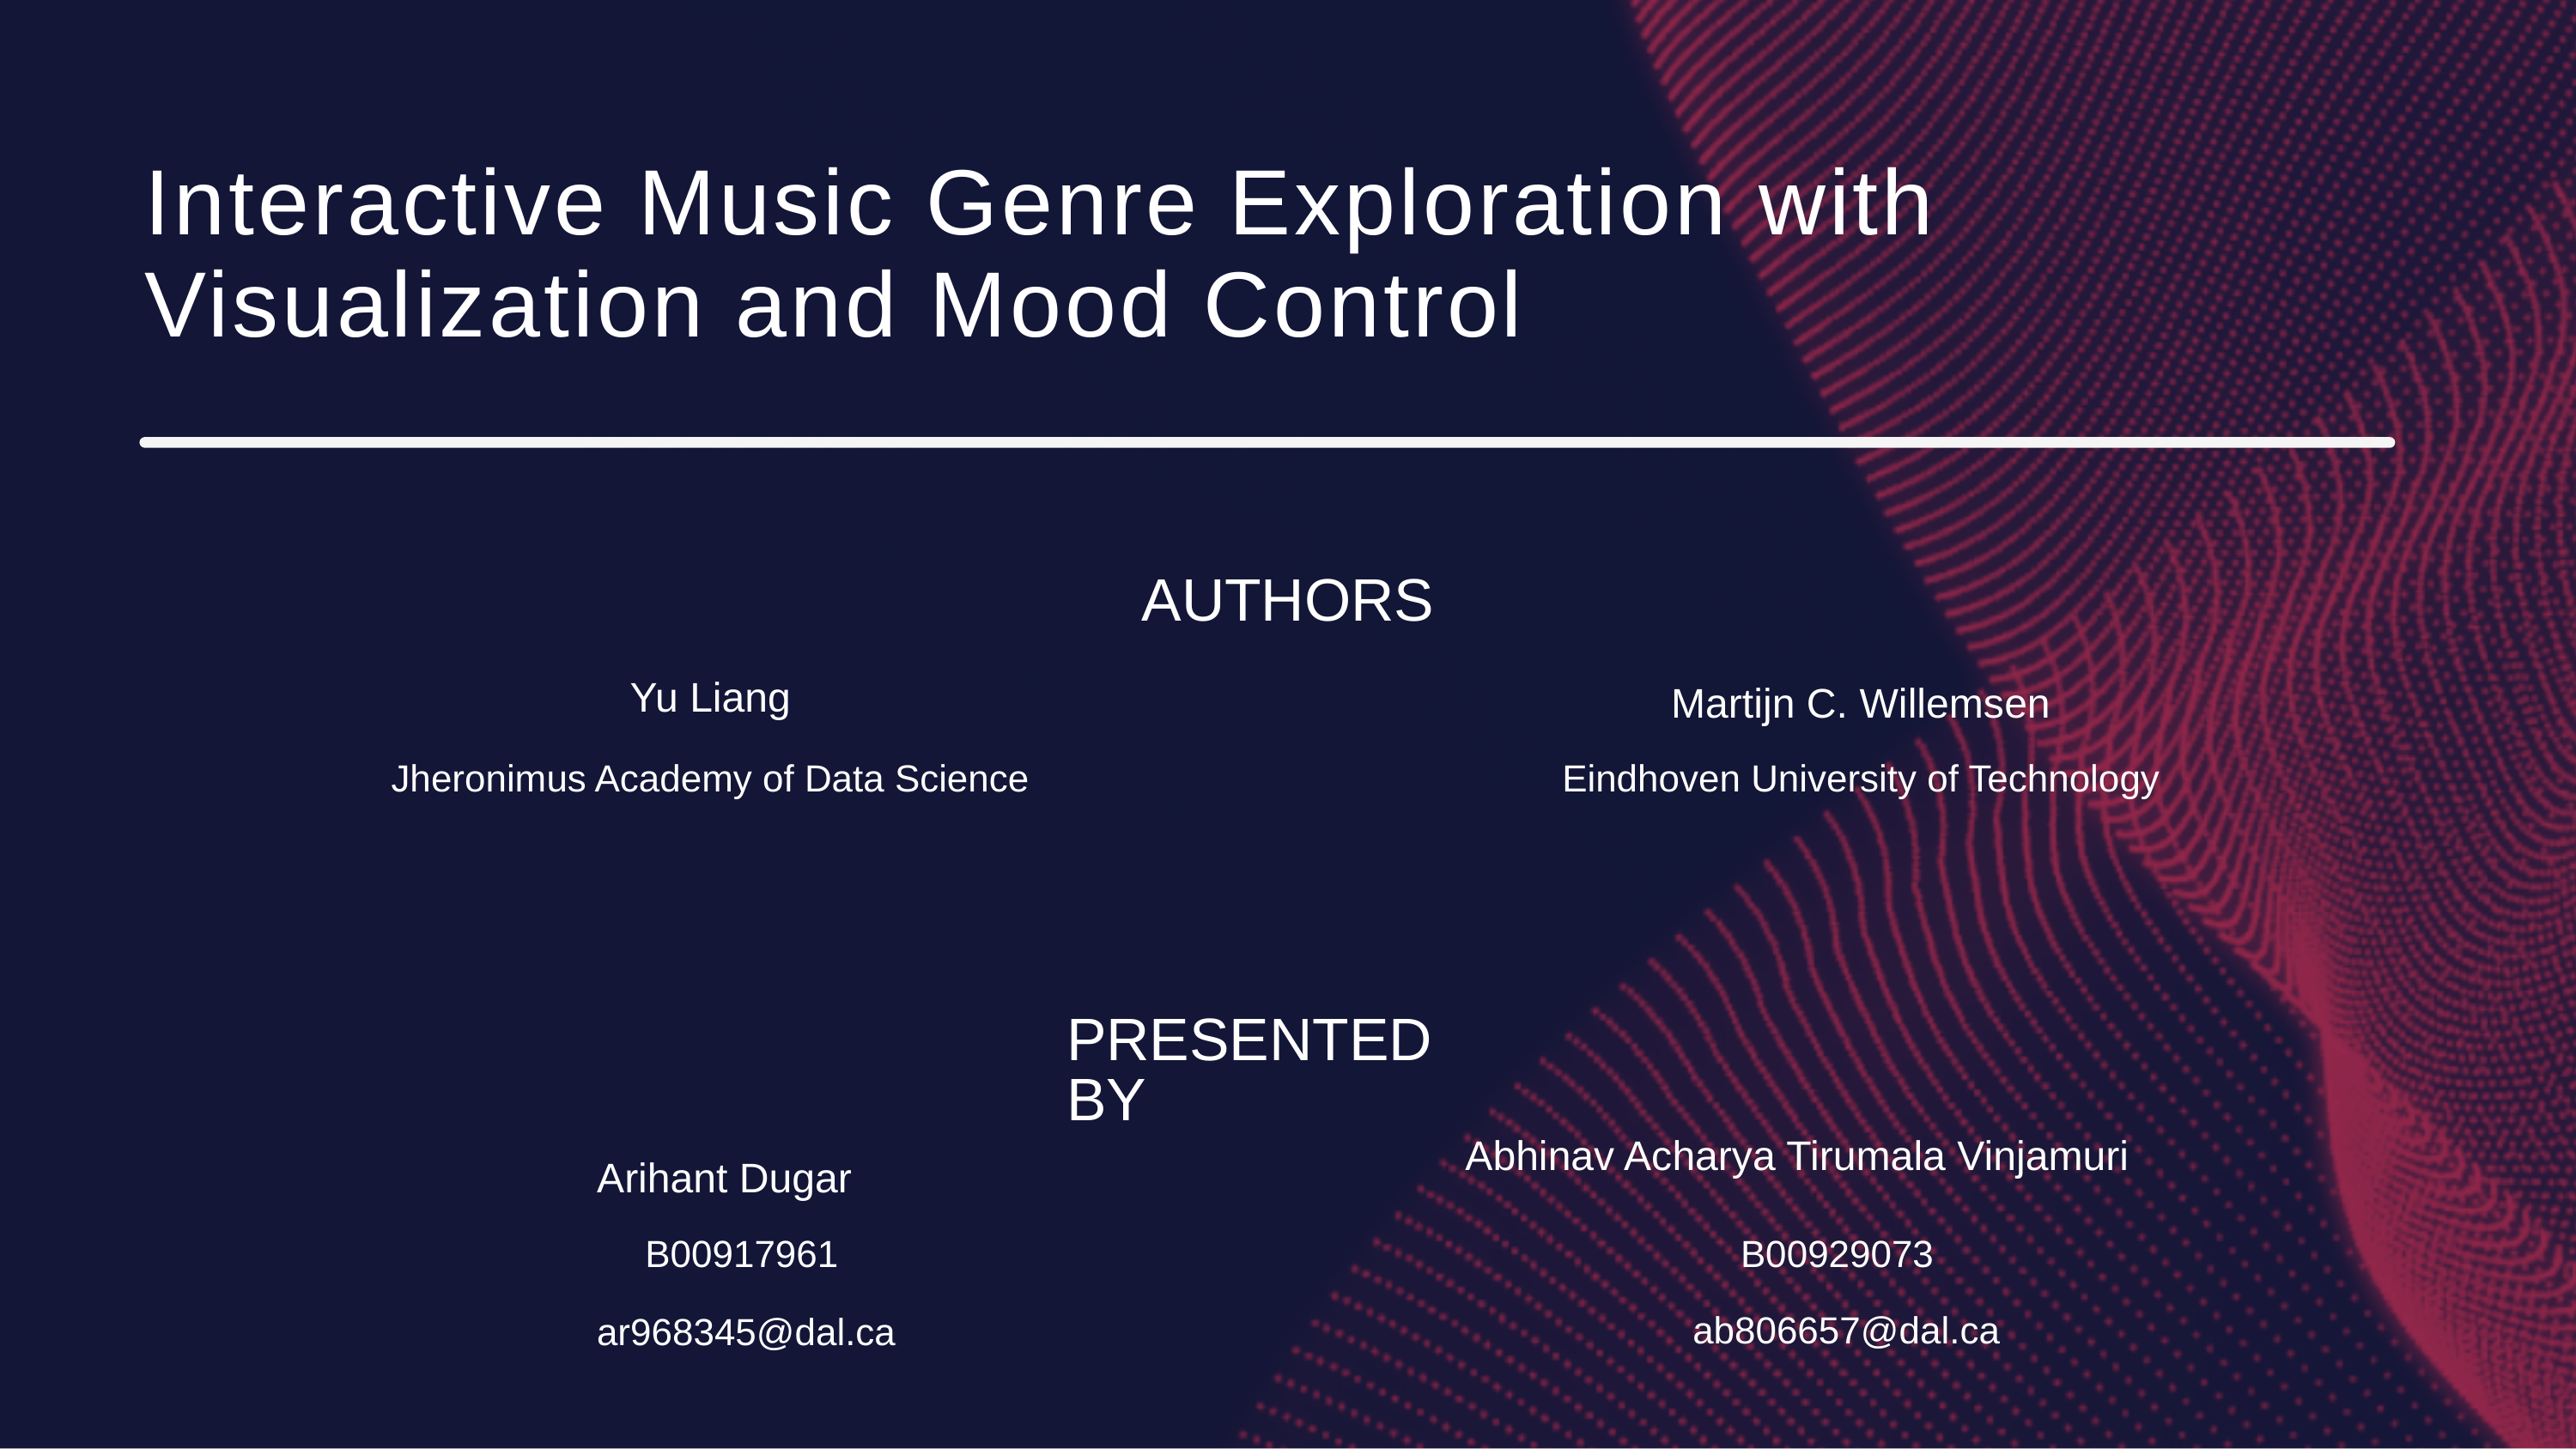

Interactive Music Genre Exploration with Visualization and Mood Control

AUTHORS
Yu Liang
Martijn C. Willemsen
Jheronimus Academy of Data Science
Eindhoven University of Technology
PRESENTED BY
Abhinav Acharya Tirumala Vinjamuri
Arihant Dugar
B00917961
B00929073
ab806657@dal.ca
ar968345@dal.ca